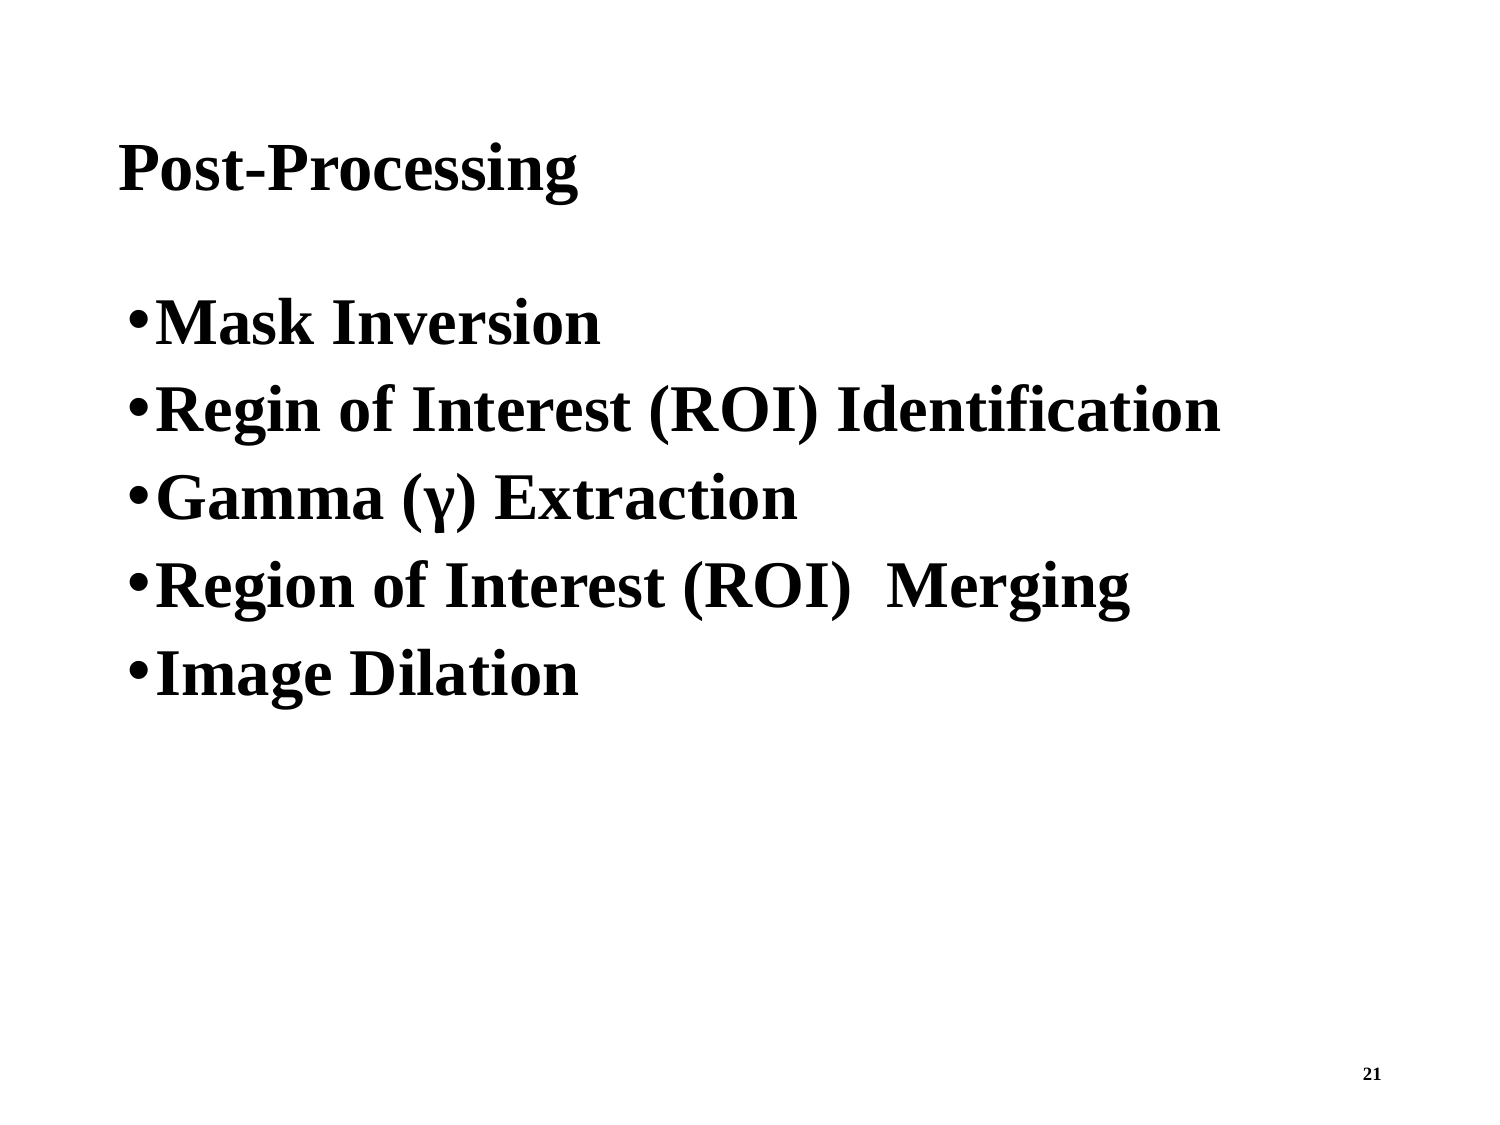

# Post-Processing
Mask Inversion
Regin of Interest (ROI) Identification
Gamma (γ) Extraction
Region of Interest (ROI)  Merging
Image Dilation
21